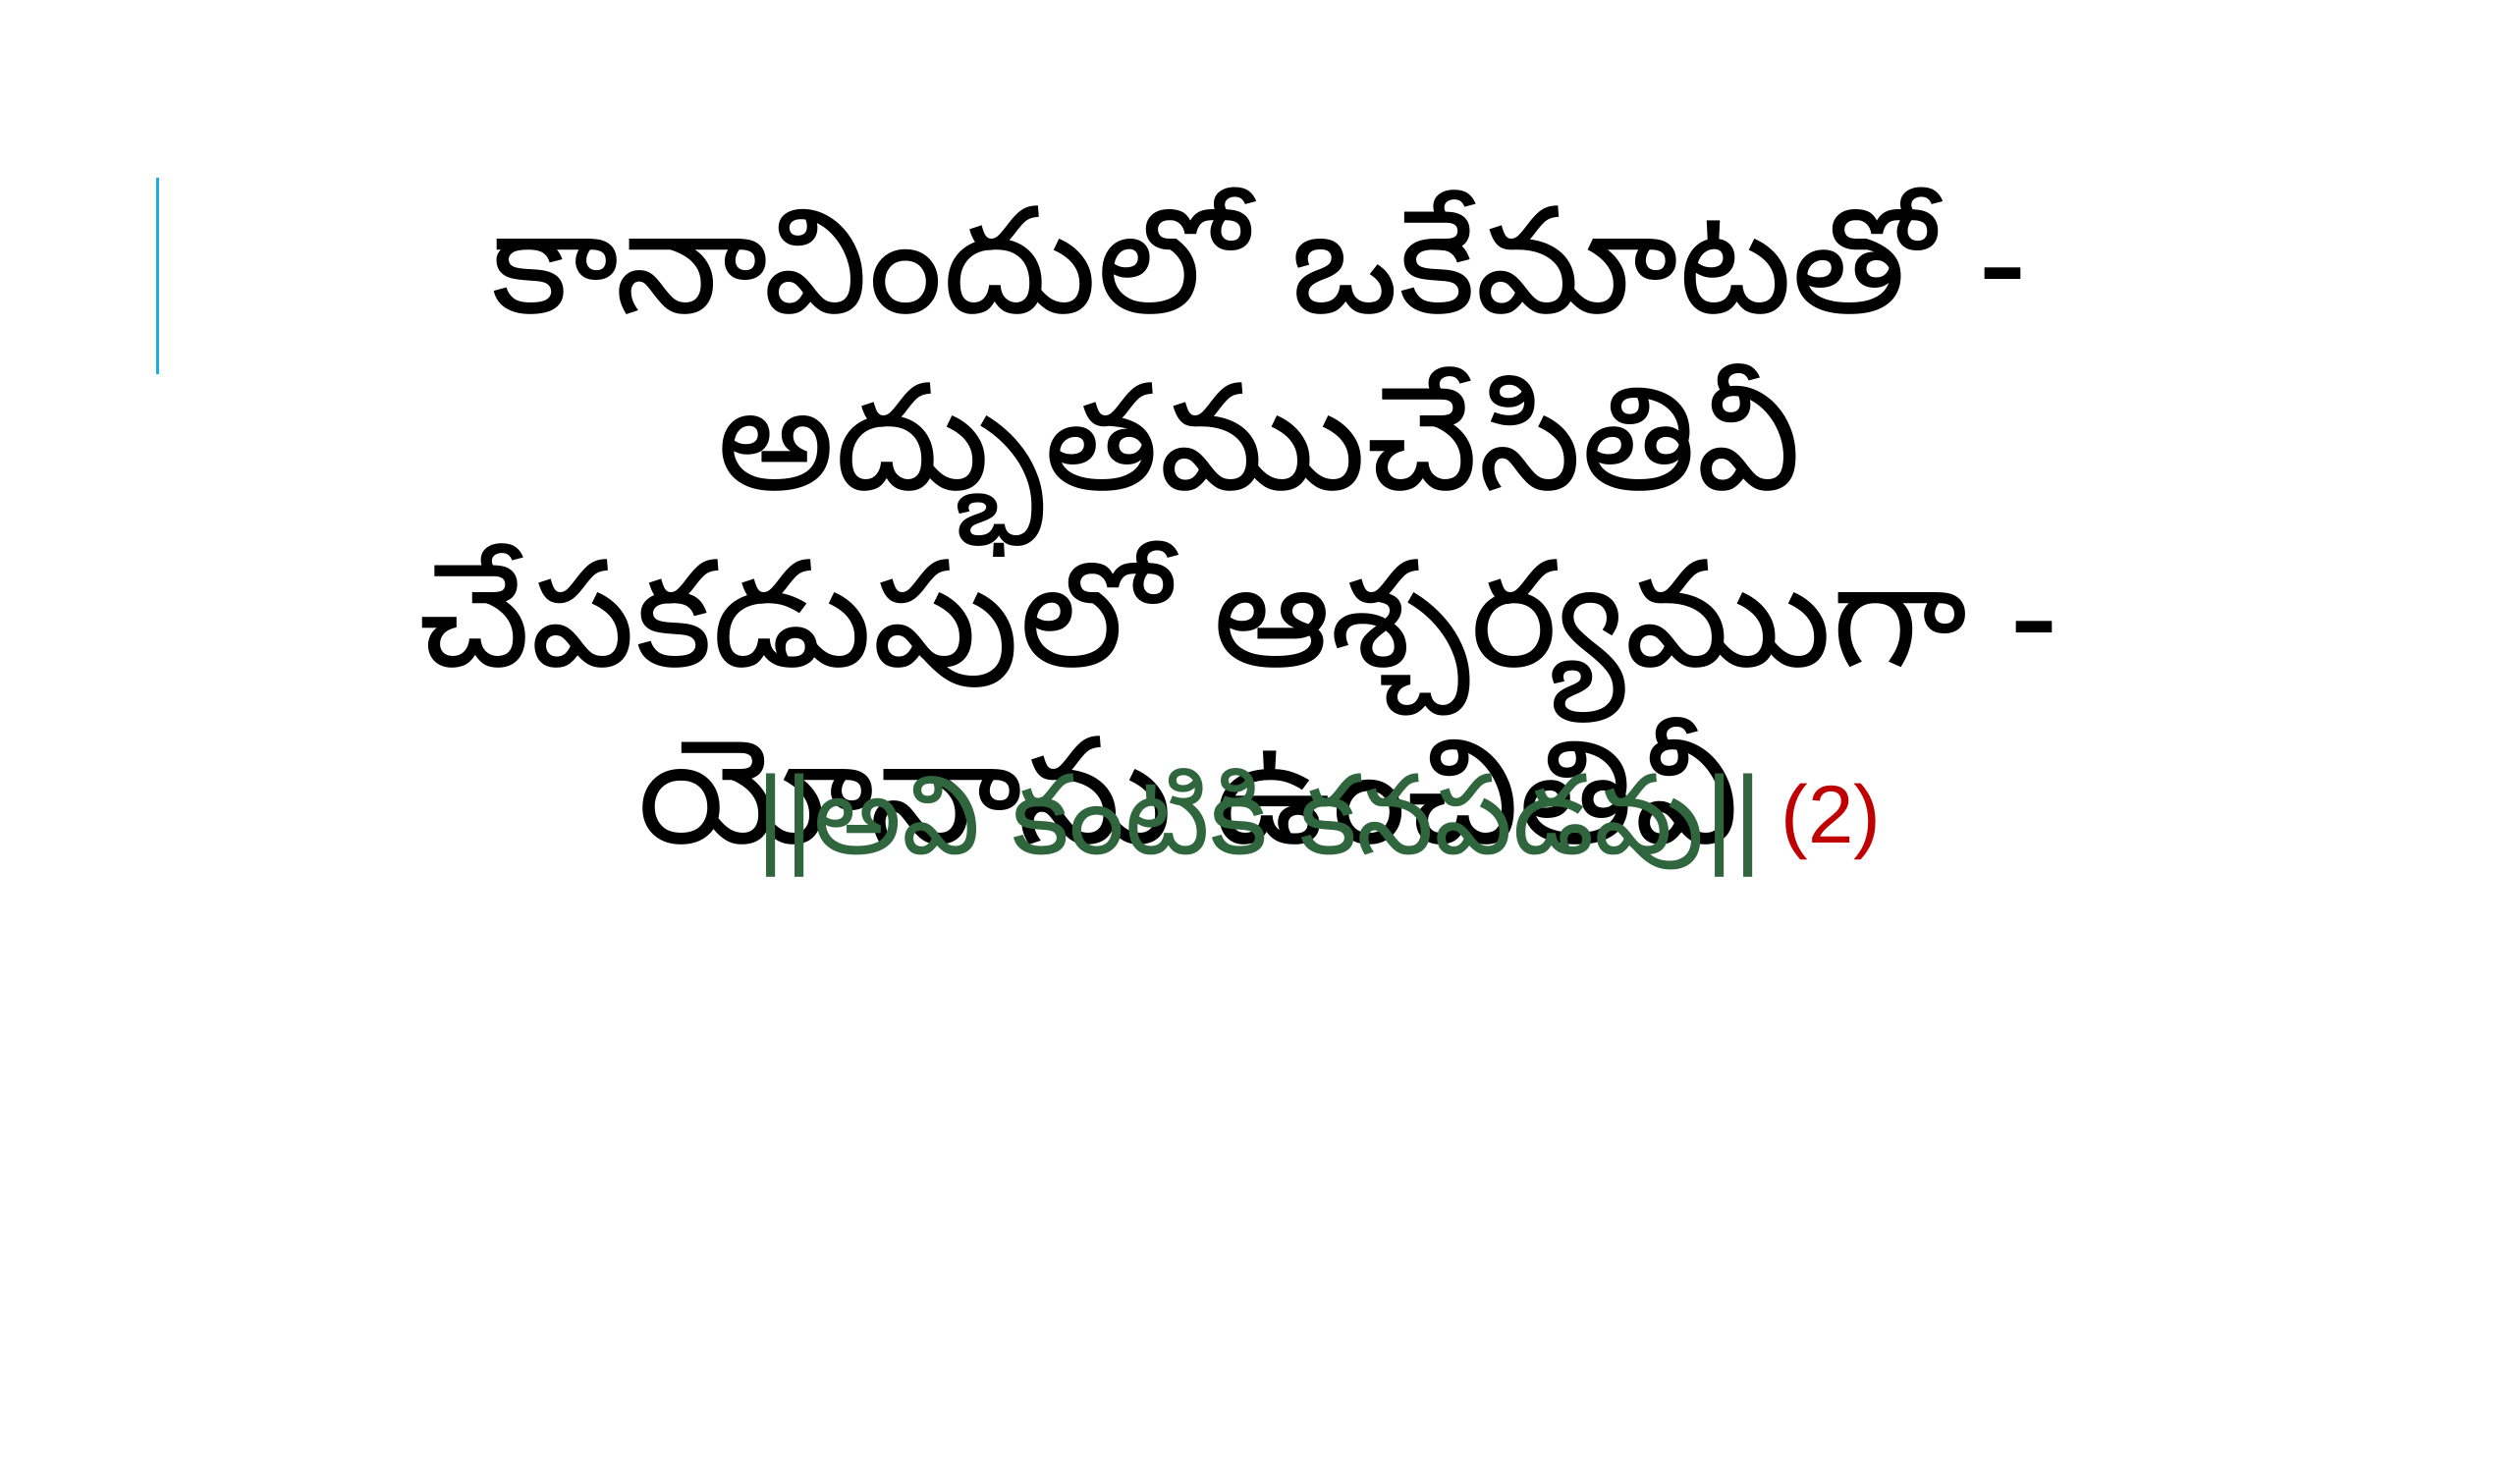

కానావిందులో ఒకేమాటతో - అద్భుతముచేసితివీ
చేపకడుపులో ఆశ్చర్యముగా -
యోనాను ఉంచితివీ (2)
||అవి కంటికి కనపడవు||